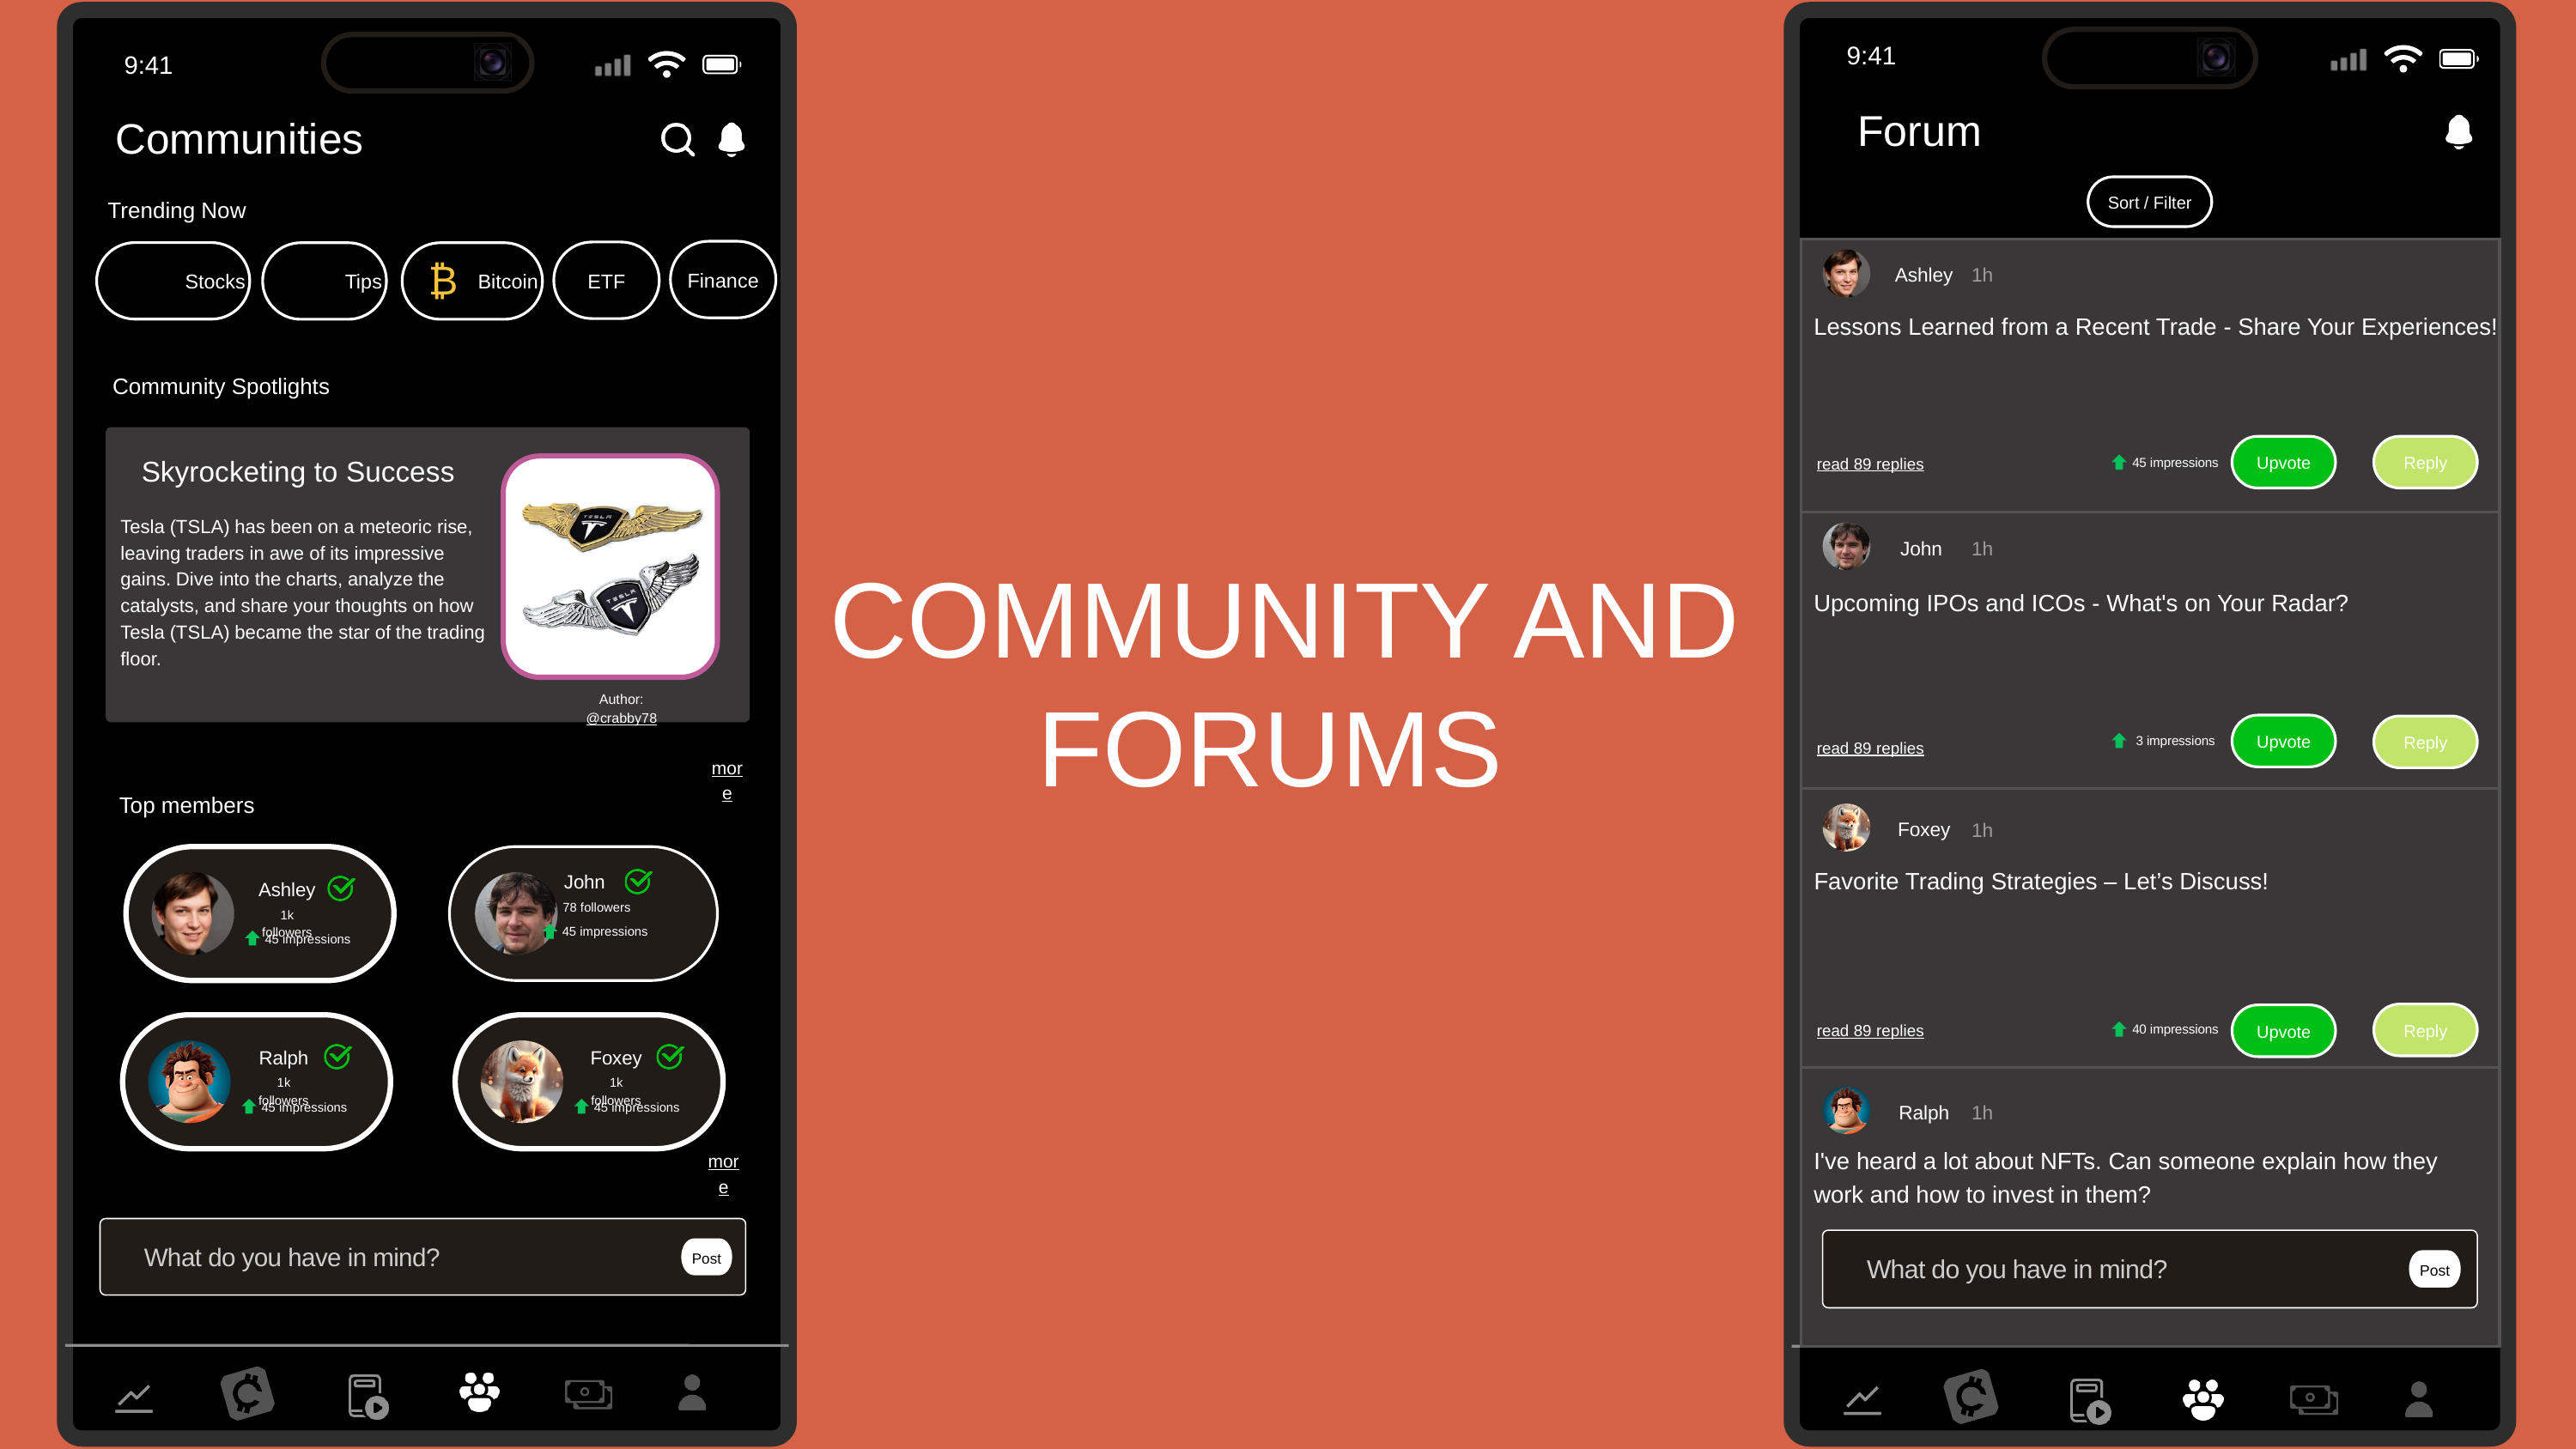

9:41

9:41

Forum
Communities

Sort / Filter
Trending Now

Finance

ETF

Stocks

Tips

Bitcoin
📈
₿

💡
Ashley
1h
Lessons Learned from a Recent Trade - Share Your Experiences!
Community Spotlights

Skyrocketing to Success

Tesla (TSLA) has been on a meteoric rise, leaving traders in awe of its impressive gains. Dive into the charts, analyze the catalysts, and share your thoughts on how Tesla (TSLA) became the star of the trading floor.

Upvote

Reply
read 89 replies

45 impressions

John
1h
COMMUNITY AND FORUMS
Upcoming IPOs and ICOs - What's on Your Radar?
Author: @crabby78

Upvote

Reply

3 impressions
read 89 replies
more
Top members

Foxey
1h

Ashley

1k followers
45 impressions

Favorite Trading Strategies – Let’s Discuss!
John

 78 followers
45 impressions

Reply

Upvote

Ralph

1k followers
45 impressions

Foxey

1k followers
45 impressions

read 89 replies

40 impressions

Ralph
1h
I've heard a lot about NFTs. Can someone explain how they work and how to invest in them?
more

      What do you have in mind?

      What do you have in mind?

Post

Post